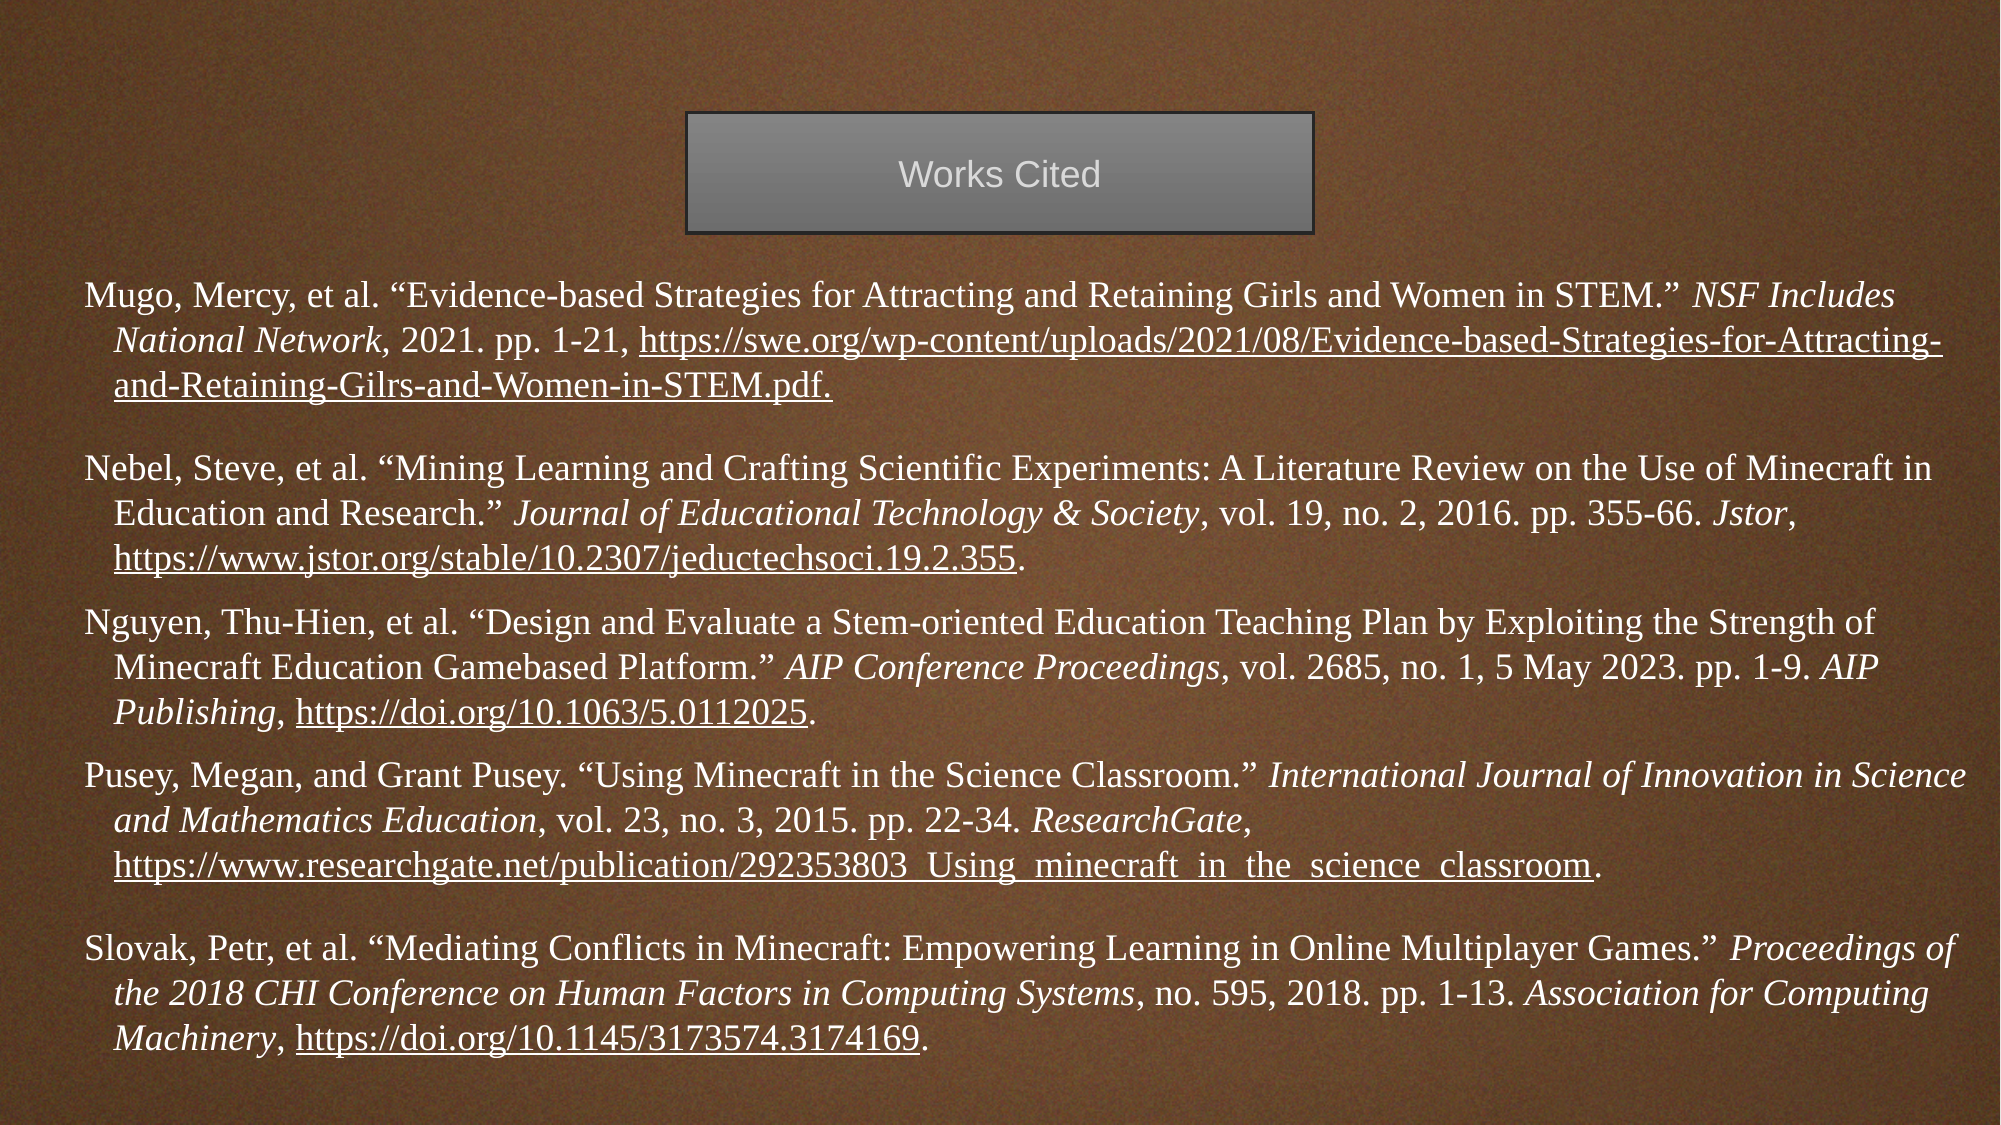

Works Cited
Mugo, Mercy, et al. “Evidence-based Strategies for Attracting and Retaining Girls and Women in STEM.” NSF Includes National Network, 2021. pp. 1-21, https://swe.org/wp-content/uploads/2021/08/Evidence-based-Strategies-for-Attracting-and-Retaining-Gilrs-and-Women-in-STEM.pdf.
Nebel, Steve, et al. “Mining Learning and Crafting Scientific Experiments: A Literature Review on the Use of Minecraft in Education and Research.” Journal of Educational Technology & Society, vol. 19, no. 2, 2016. pp. 355-66. Jstor, https://www.jstor.org/stable/10.2307/jeductechsoci.19.2.355.
Nguyen, Thu-Hien, et al. “Design and Evaluate a Stem-oriented Education Teaching Plan by Exploiting the Strength of Minecraft Education Gamebased Platform.” AIP Conference Proceedings, vol. 2685, no. 1, 5 May 2023. pp. 1-9. AIP Publishing, https://doi.org/10.1063/5.0112025.
Pusey, Megan, and Grant Pusey. “Using Minecraft in the Science Classroom.” International Journal of Innovation in Science and Mathematics Education, vol. 23, no. 3, 2015. pp. 22-34. ResearchGate, https://www.researchgate.net/publication/292353803_Using_minecraft_in_the_science_classroom.
Slovak, Petr, et al. “Mediating Conflicts in Minecraft: Empowering Learning in Online Multiplayer Games.” Proceedings of the 2018 CHI Conference on Human Factors in Computing Systems, no. 595, 2018. pp. 1-13. Association for Computing Machinery, https://doi.org/10.1145/3173574.3174169.